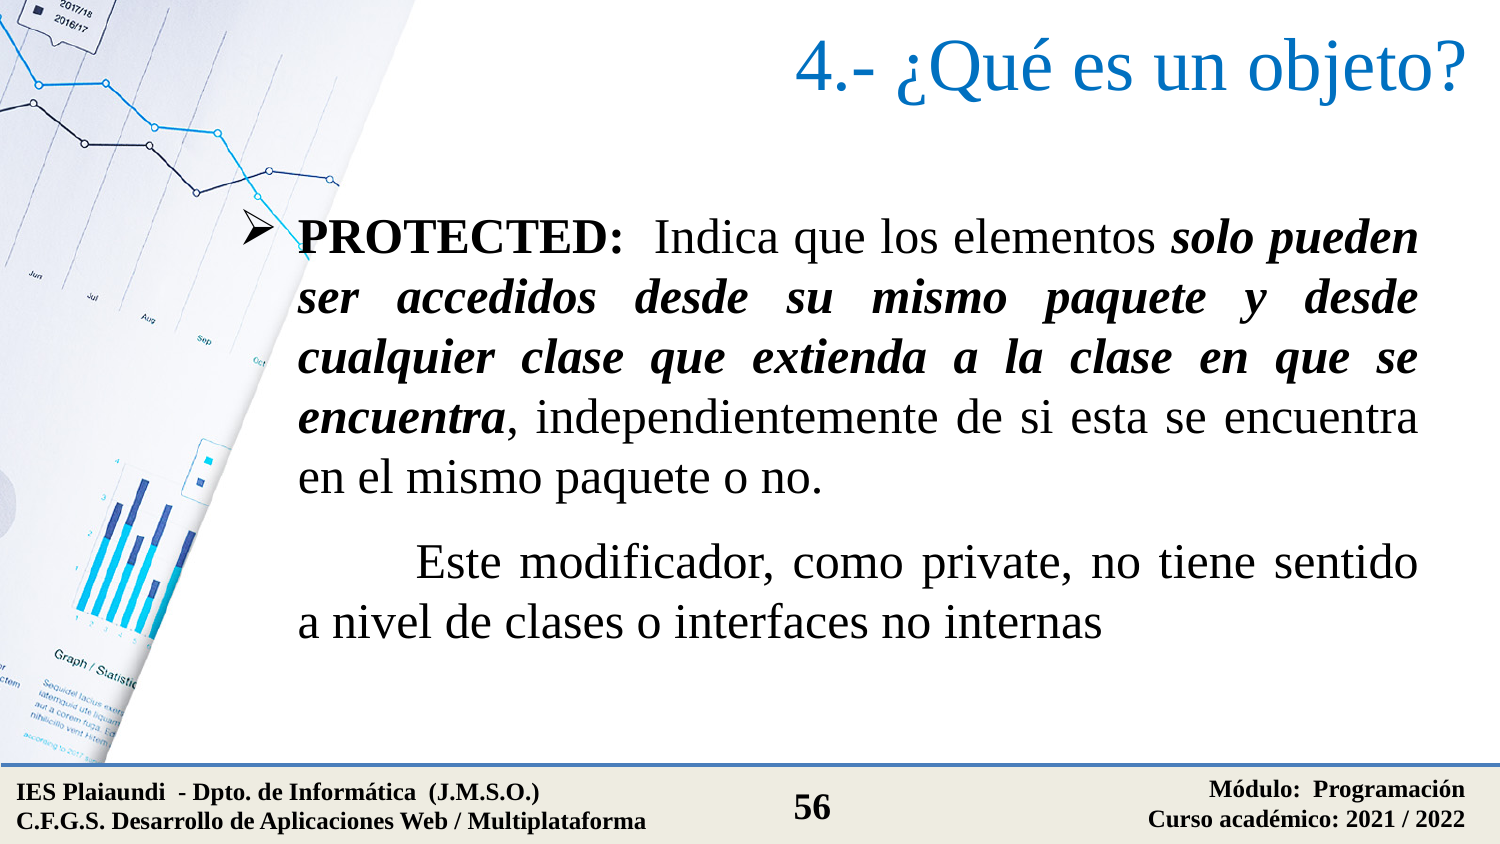

# 4.- ¿Qué es un objeto?
PROTECTED:  Indica que los elementos solo pueden ser accedidos desde su mismo paquete y desde cualquier clase que extienda a la clase en que se encuentra, independientemente de si esta se encuentra en el mismo paquete o no.
Este modificador, como private, no tiene sentido a nivel de clases o interfaces no internas

Módulo:  Programación
Curso académico: 2021 / 2022
IES Plaiaundi  - Dpto. de Informática  (J.M.S.O.)
C.F.G.S. Desarrollo de Aplicaciones Web / Multiplataforma
56